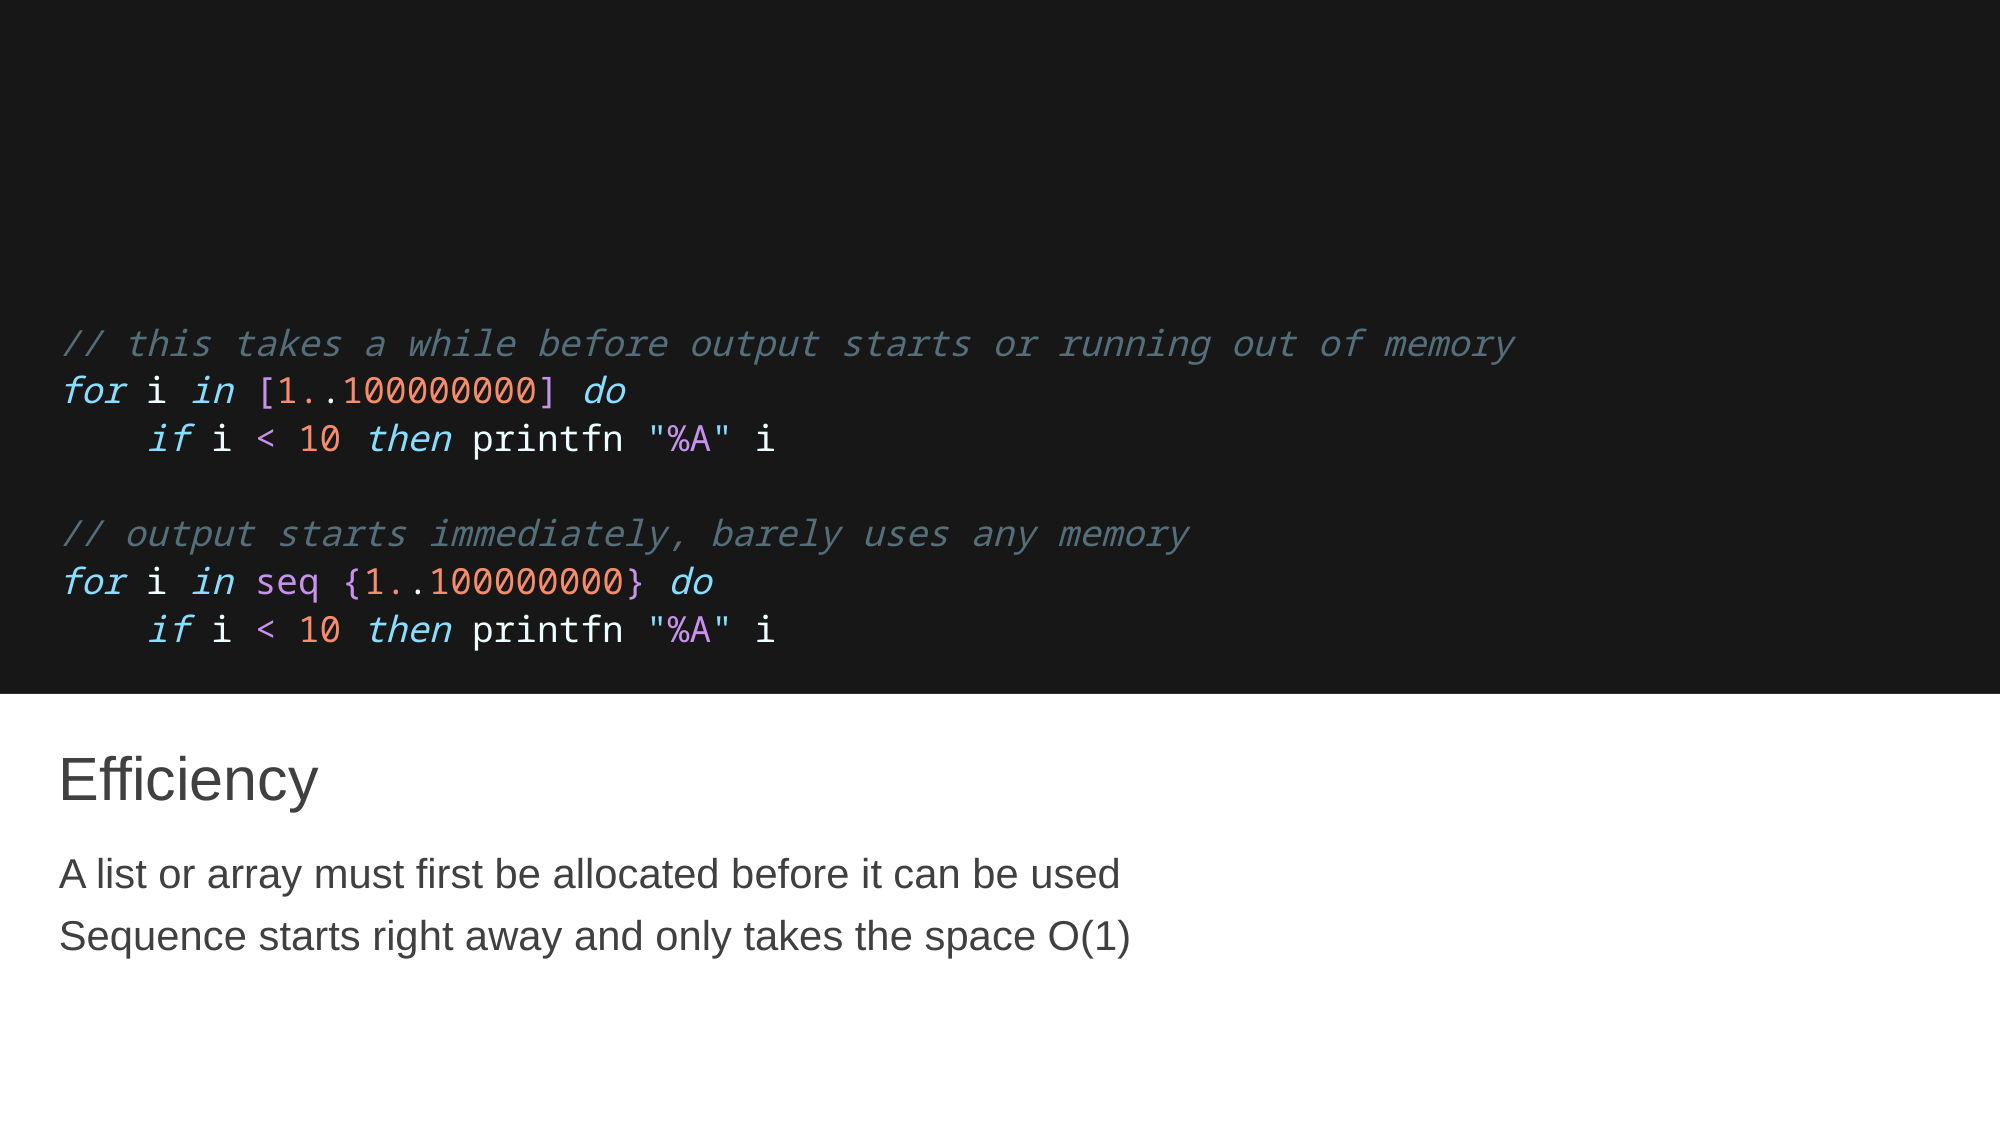

// this takes a while before output starts or running out of memory
for i in [1..100000000] do
    if i < 10 then printfn "%A" i
// output starts immediately, barely uses any memory
for i in seq {1..100000000} do
    if i < 10 then printfn "%A" i
# Efficiency
A list or array must first be allocated before it can be used
Sequence starts right away and only takes the space O(1)